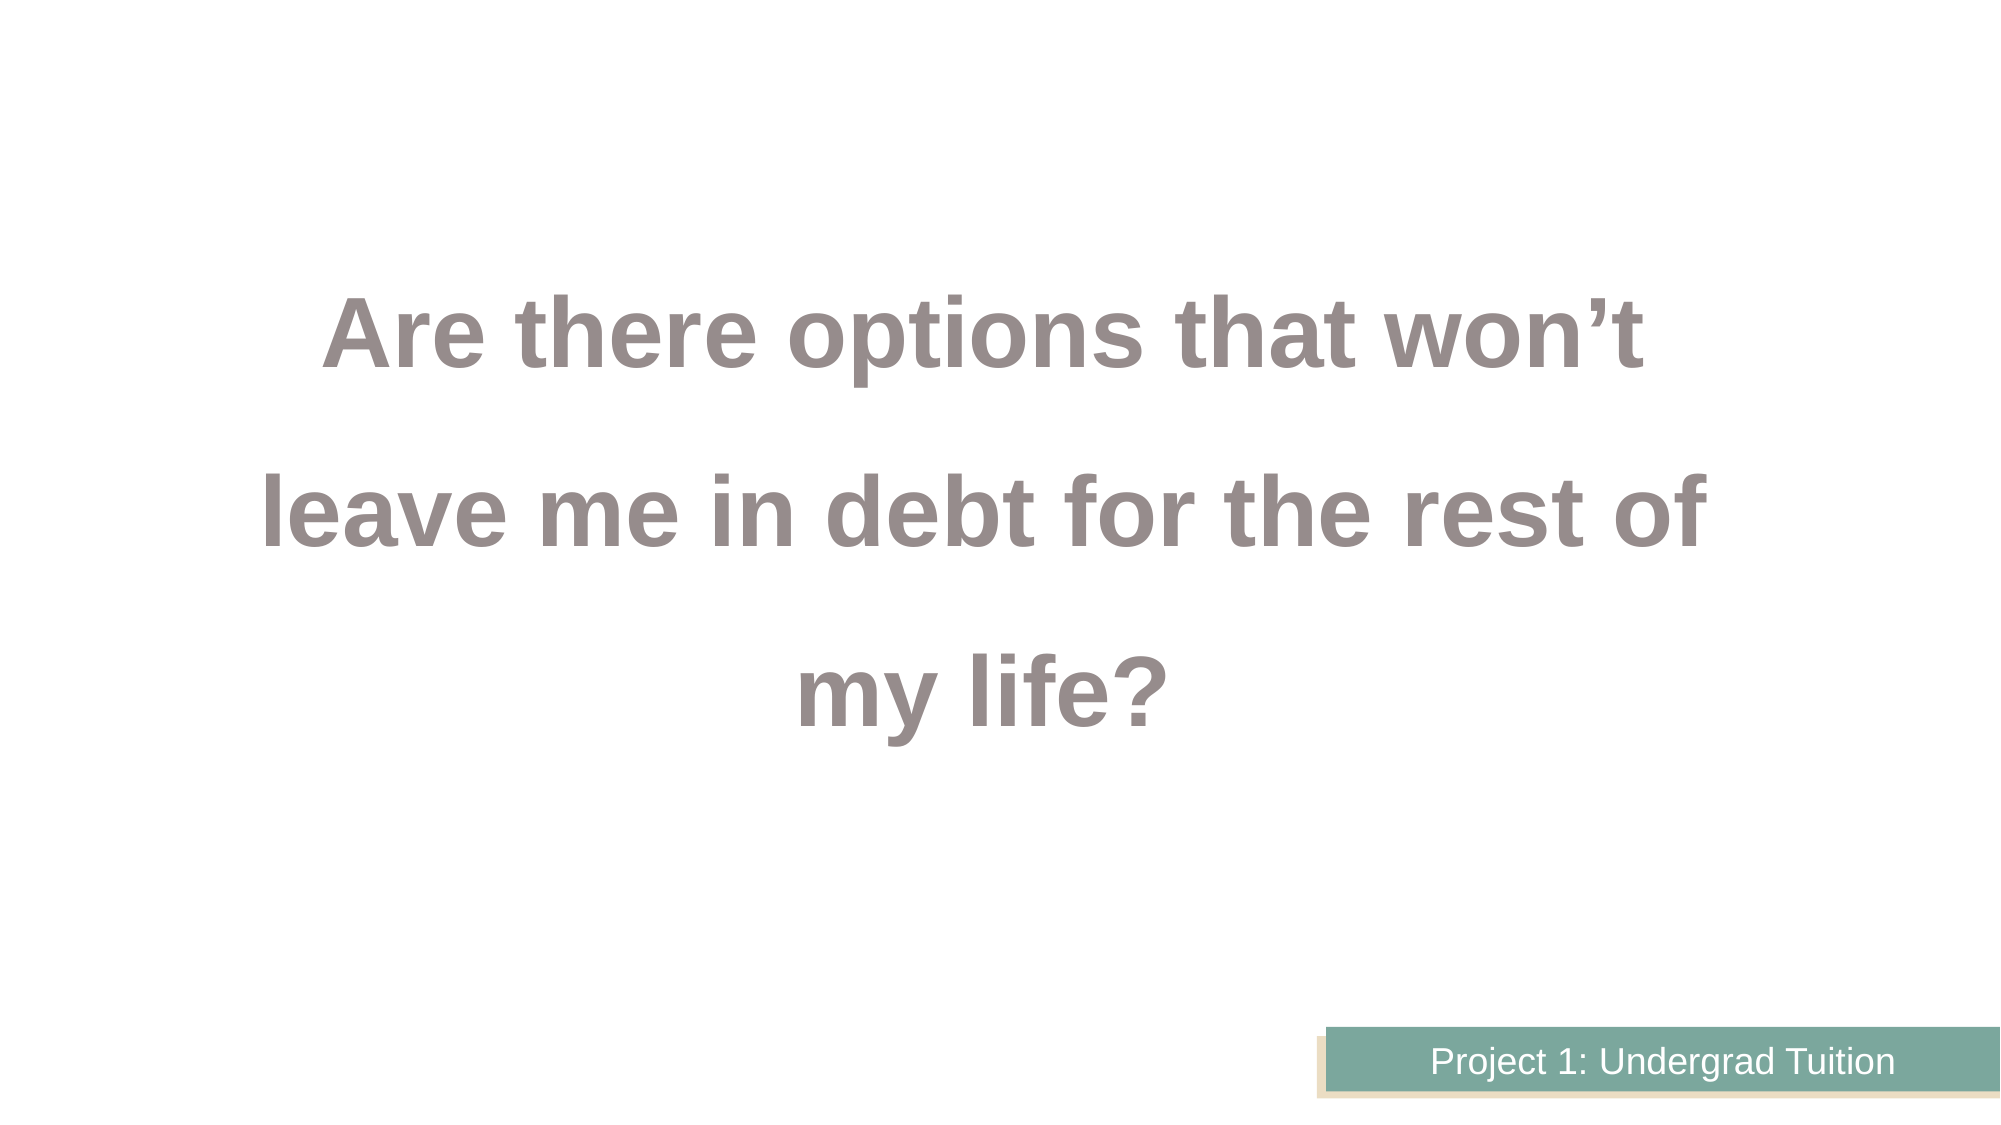

Are there options that won’t leave me in debt for the rest of my life?